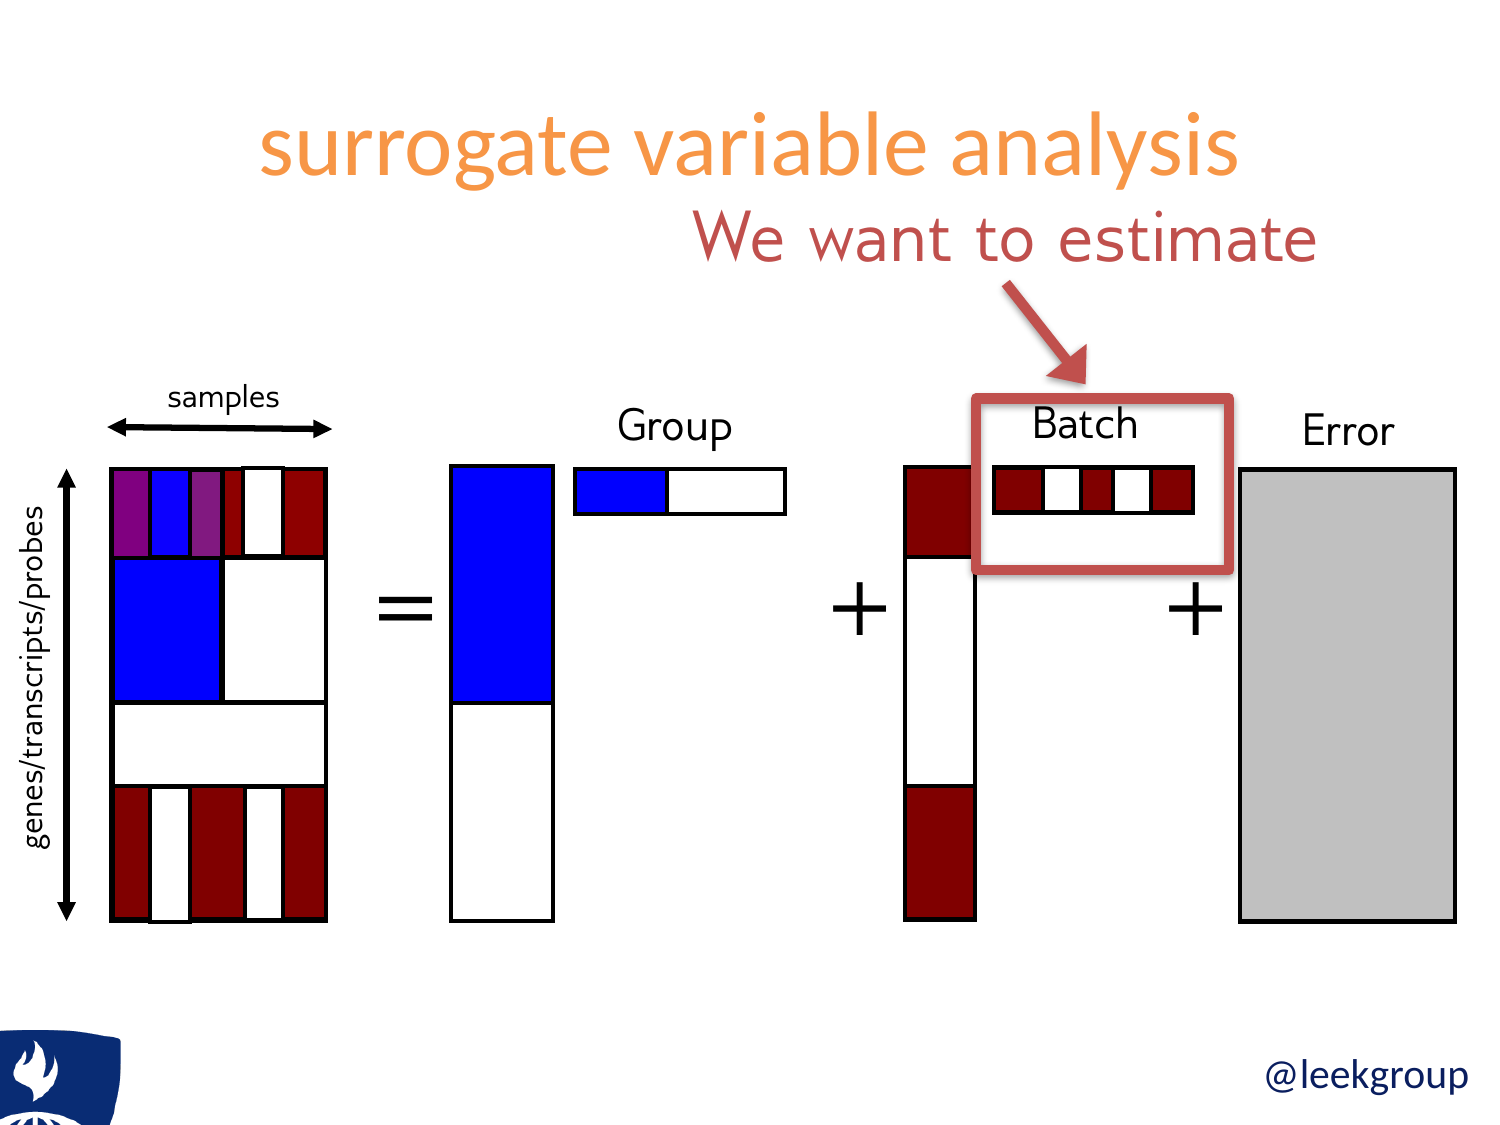

# surrogate variable analysis
We want to estimate
samples
Batch
Group

Error

+
=
+

genes/transcripts/probes